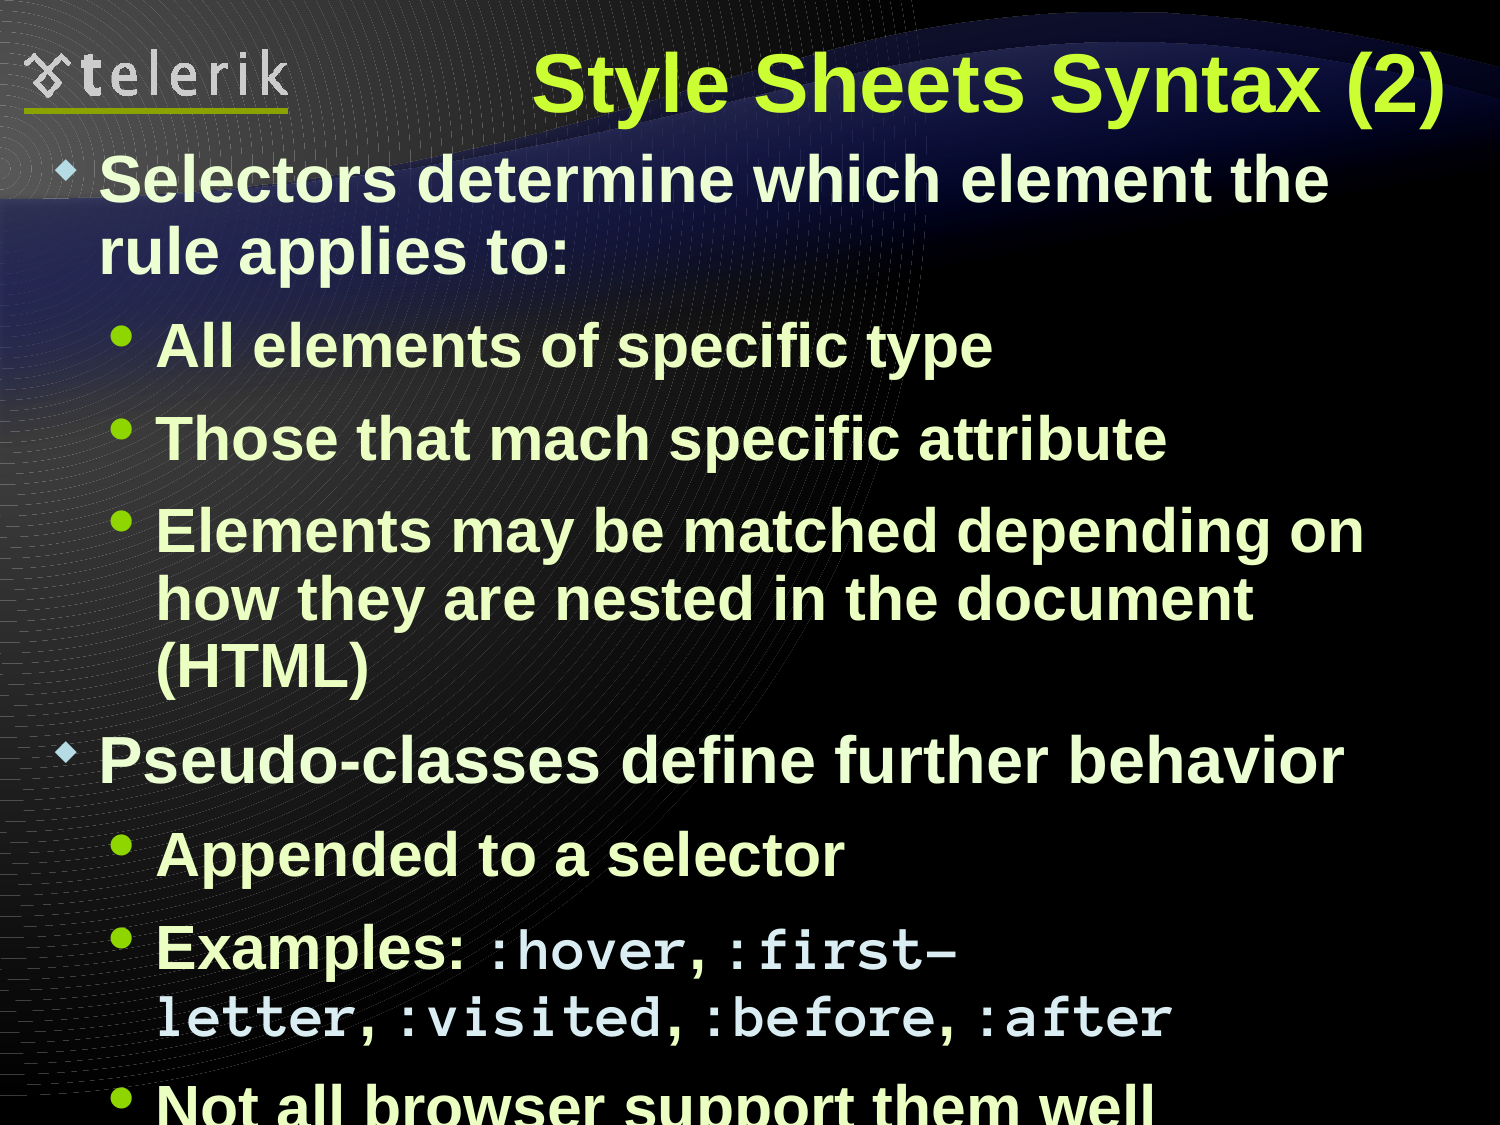

# Style Sheets Syntax (2)
Selectors determine which element the rule applies to:
All elements of specific type
Those that mach specific attribute
Elements may be matched depending on how they are nested in the document (HTML)
Pseudo-classes define further behavior
Appended to a selector
Examples: :hover, :first-letter, :visited, :before, :after
Not all browser support them well